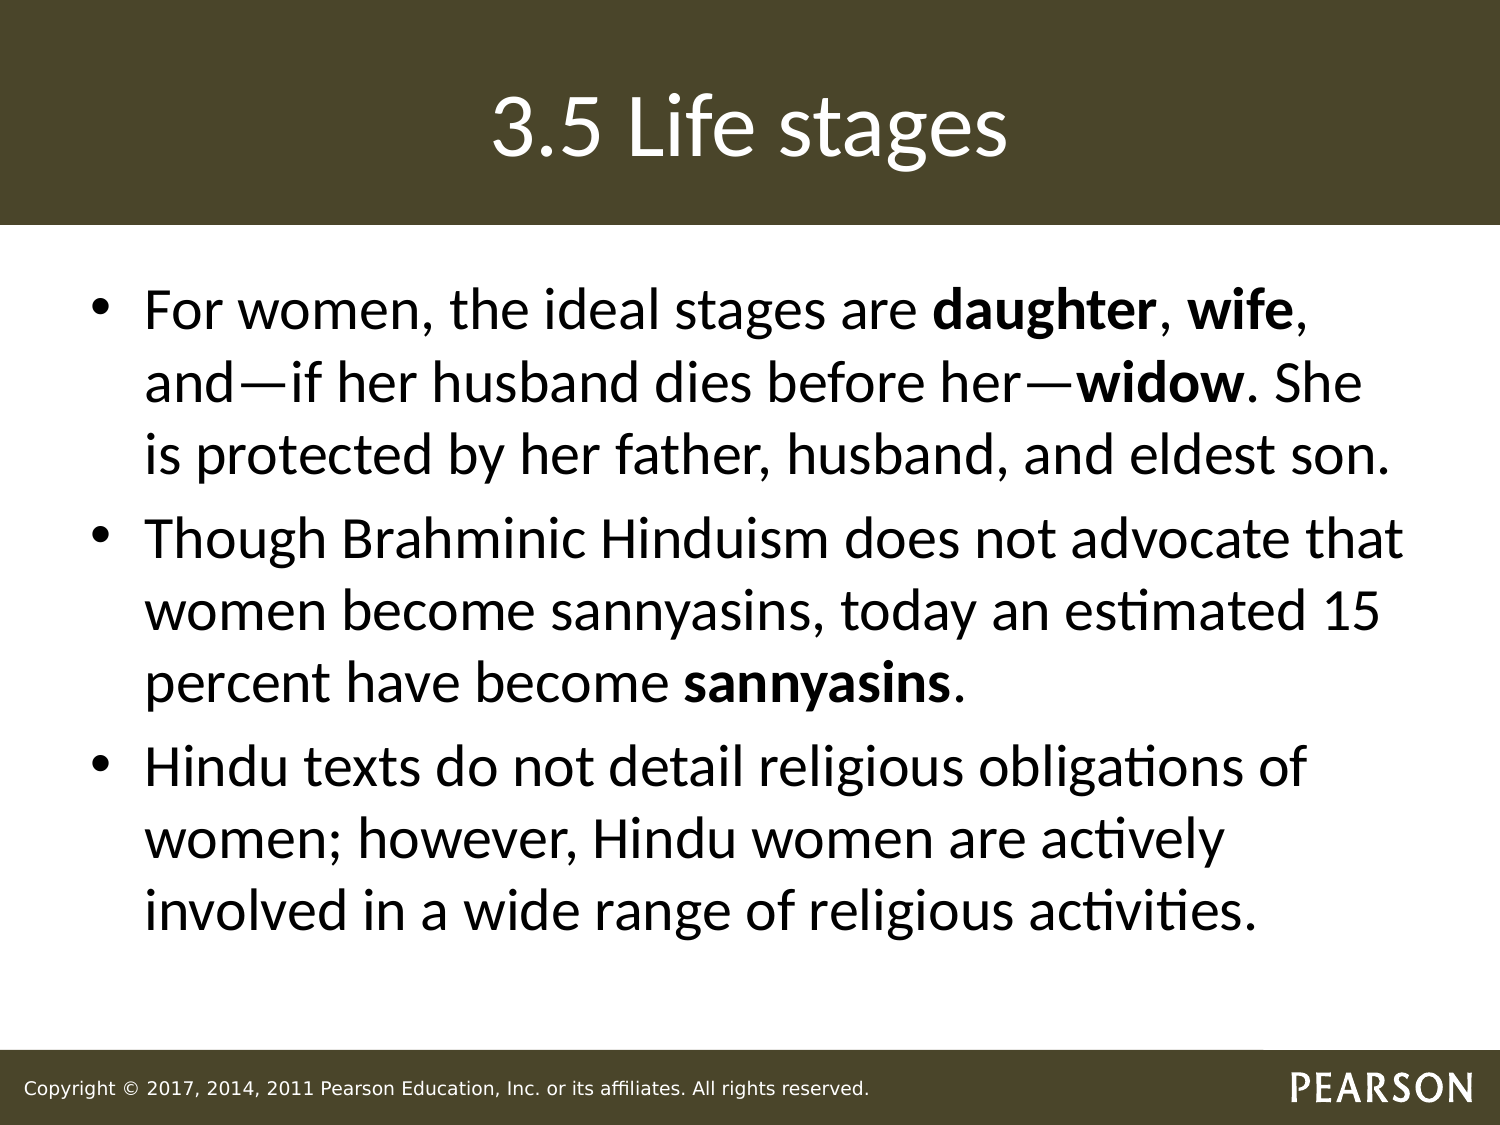

# 3.5 Life stages
For women, the ideal stages are daughter, wife, and—if her husband dies before her—widow. She is protected by her father, husband, and eldest son.
Though Brahminic Hinduism does not advocate that women become sannyasins, today an estimated 15 percent have become sannyasins.
Hindu texts do not detail religious obligations of women; however, Hindu women are actively involved in a wide range of religious activities.